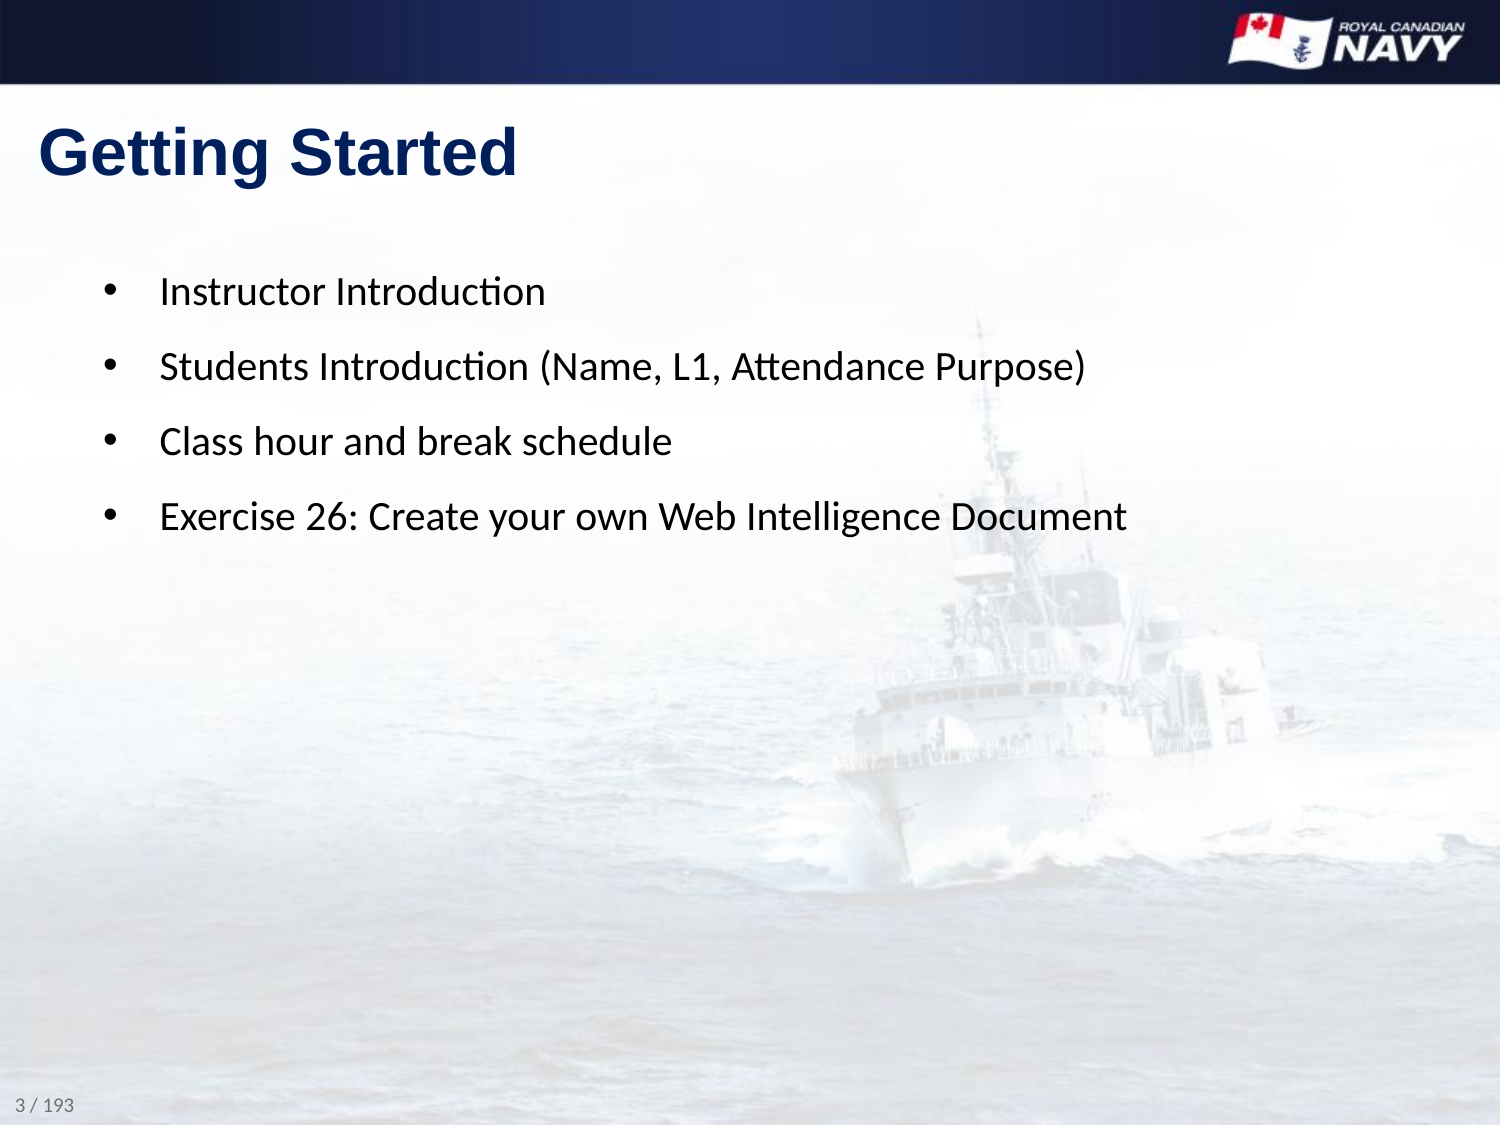

# Getting Started
Instructor Introduction
Students Introduction (Name, L1, Attendance Purpose)
Class hour and break schedule
Exercise 26: Create your own Web Intelligence Document
3 / 193